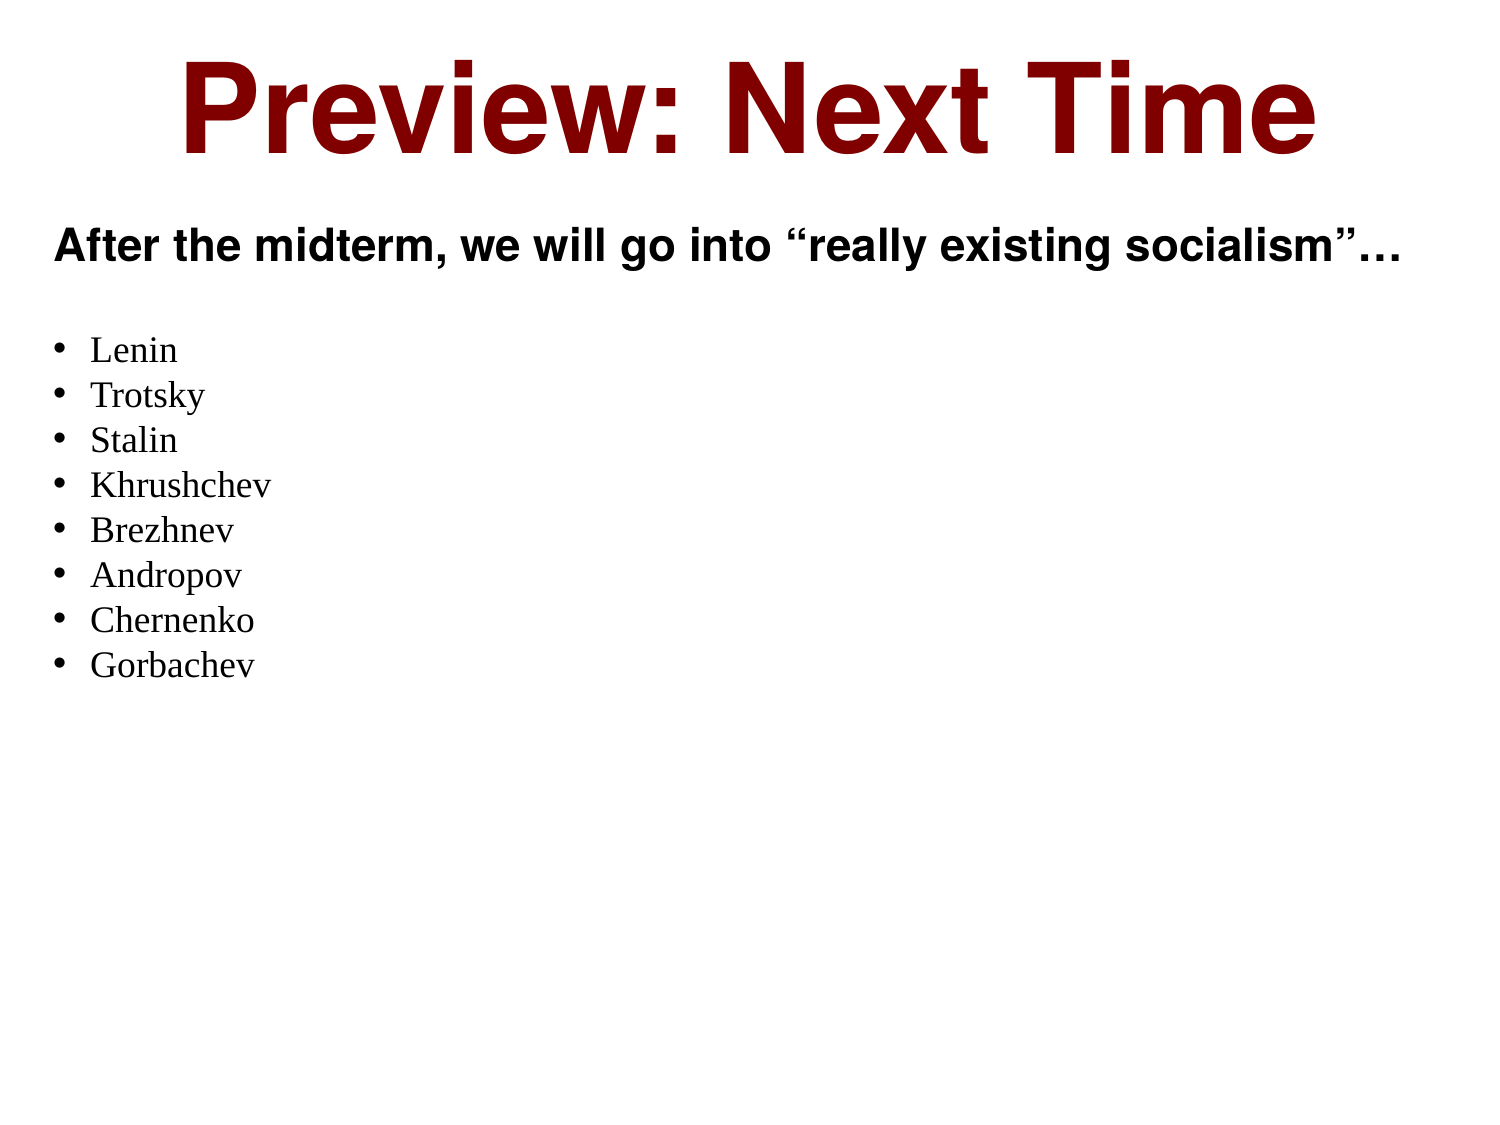

Preview: Next Time
After the midterm, we will go into “really existing socialism”…

Lenin
Trotsky
Stalin
Khrushchev
Brezhnev
Andropov
Chernenko
Gorbachev